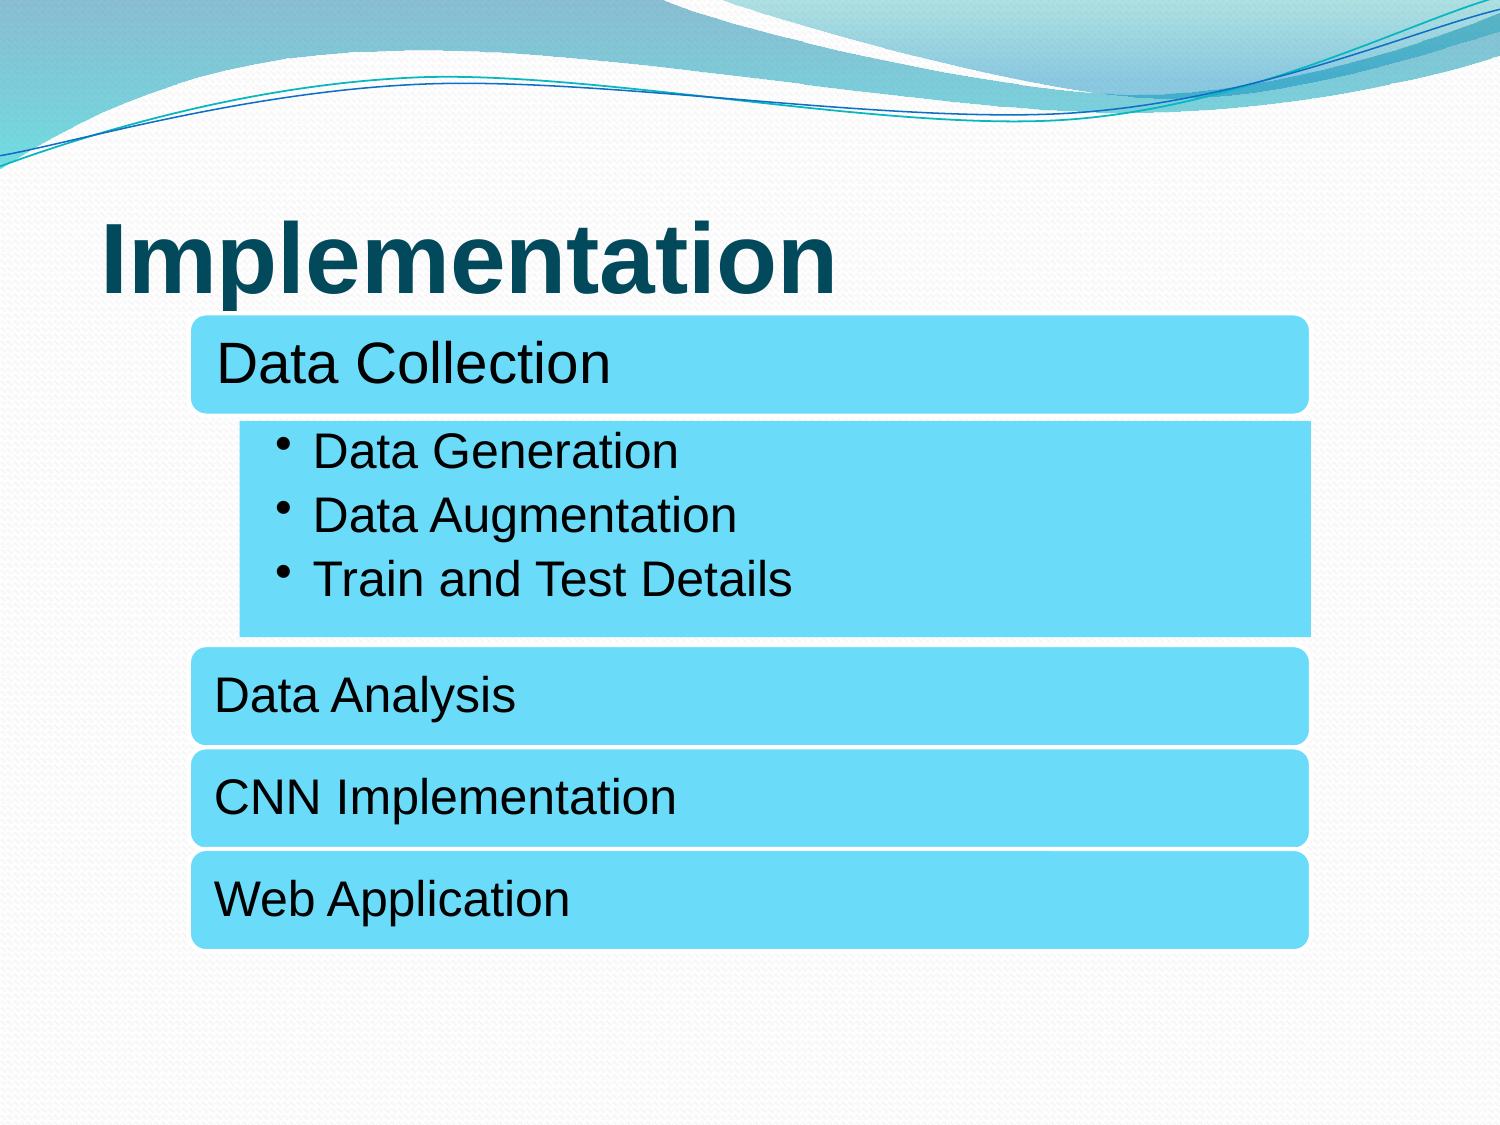

# Implementation
Data Collection
Data Generation
Data Augmentation
Train and Test Details
Data Analysis
CNN Implementation
Web Application